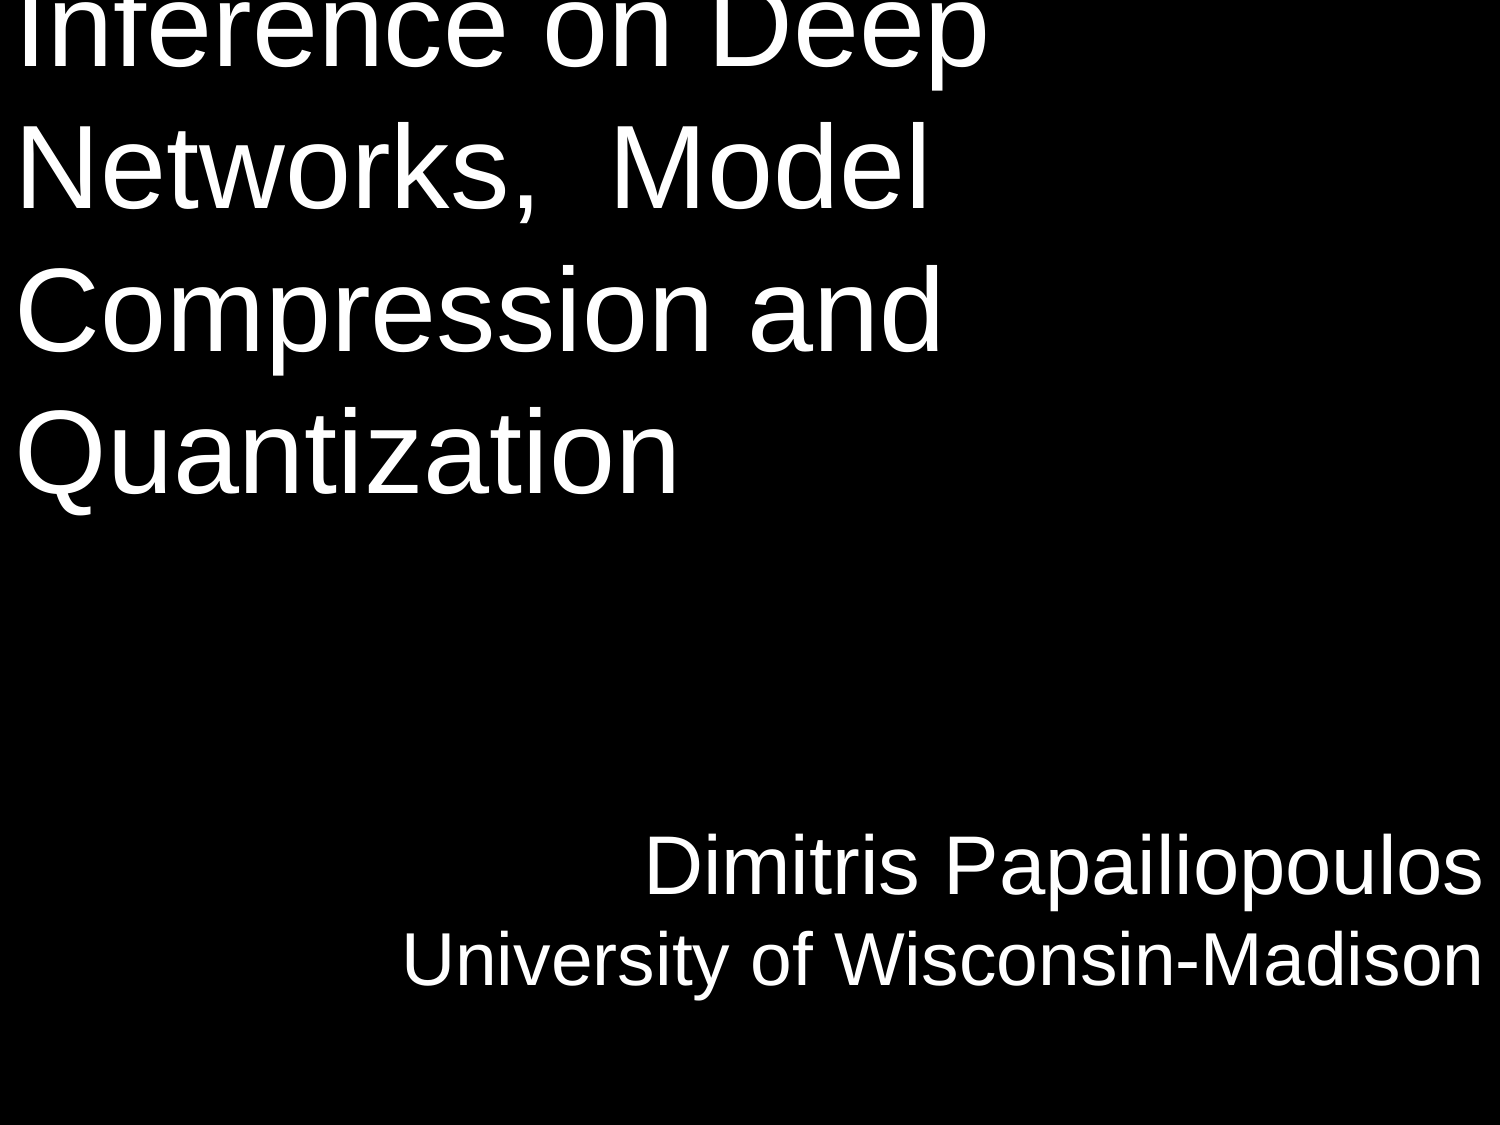

Dimitris Papailiopoulos
University of Wisconsin-Madison
Inference on Deep Networks,  Model Compression and Quantization